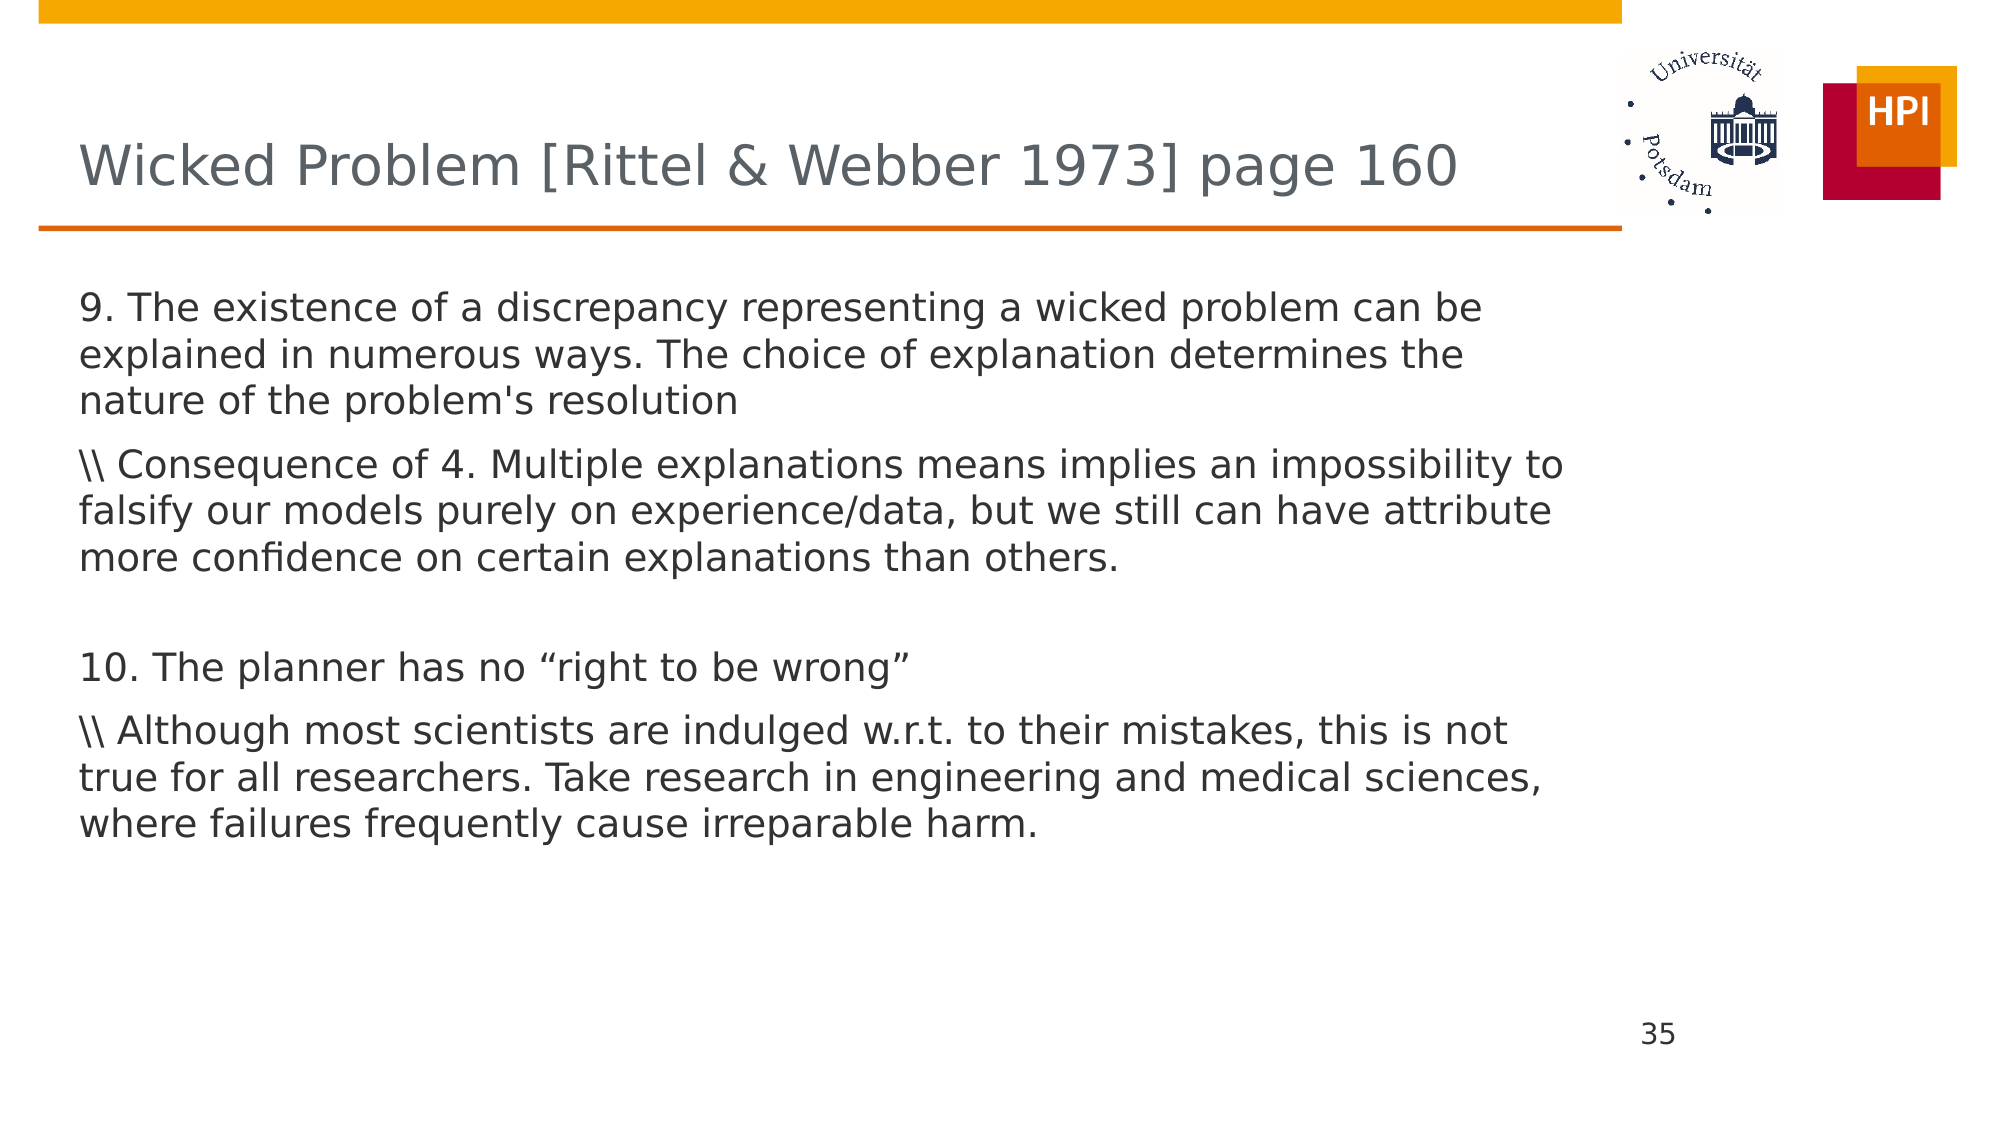

# Wicked Problem [Rittel & Webber 1973] page 160
9. The existence of a discrepancy representing a wicked problem can be
explained in numerous ways. The choice of explanation determines the nature of the problem's resolution
\\ Consequence of 4. Multiple explanations means implies an impossibility to falsify our models purely on experience/data, but we still can have attribute more confidence on certain explanations than others.
10. The planner has no “right to be wrong”
\\ Although most scientists are indulged w.r.t. to their mistakes, this is not true for all researchers. Take research in engineering and medical sciences, where failures frequently cause irreparable harm.

35